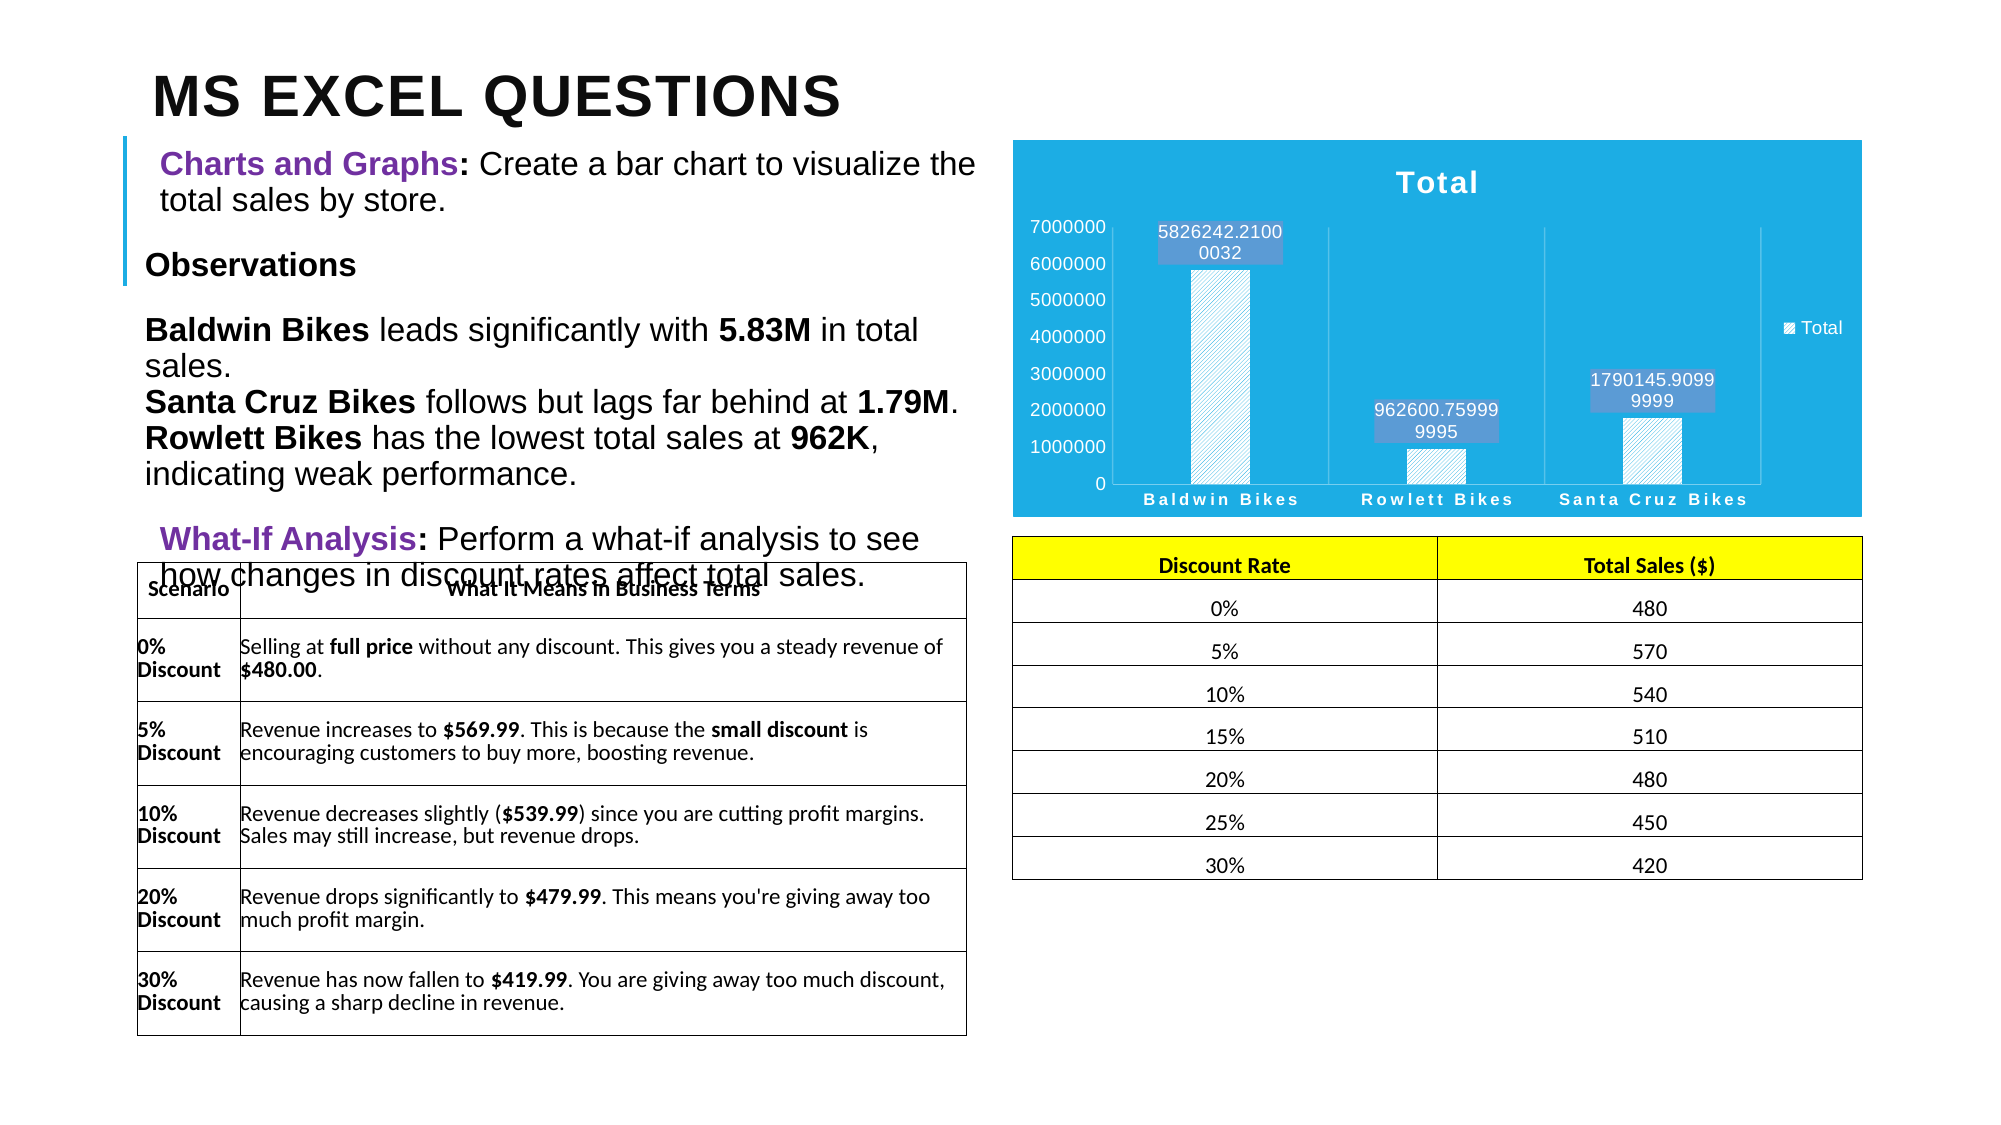

# MS Excel Questions
Charts and Graphs: Create a bar chart to visualize the total sales by store.
Observations
Baldwin Bikes leads significantly with 5.83M in total sales.
Santa Cruz Bikes follows but lags far behind at 1.79M.
Rowlett Bikes has the lowest total sales at 962K, indicating weak performance.
What-If Analysis: Perform a what-if analysis to see how changes in discount rates affect total sales.

### Chart:

| Category | Total |
|---|---|
| Baldwin Bikes | 5826242.210000322 |
| Rowlett Bikes | 962600.759999995 |
| Santa Cruz Bikes | 1790145.9099999892 |
| Discount Rate | Total Sales ($) |
| --- | --- |
| 0% | 480 |
| 5% | 570 |
| 10% | 540 |
| 15% | 510 |
| 20% | 480 |
| 25% | 450 |
| 30% | 420 |
| Scenario | What It Means in Business Terms |
| --- | --- |
| 0% Discount | Selling at full price without any discount. This gives you a steady revenue of $480.00. |
| 5% Discount | Revenue increases to $569.99. This is because the small discount is encouraging customers to buy more, boosting revenue. |
| 10% Discount | Revenue decreases slightly ($539.99) since you are cutting profit margins. Sales may still increase, but revenue drops. |
| 20% Discount | Revenue drops significantly to $479.99. This means you're giving away too much profit margin. |
| 30% Discount | Revenue has now fallen to $419.99. You are giving away too much discount, causing a sharp decline in revenue. |